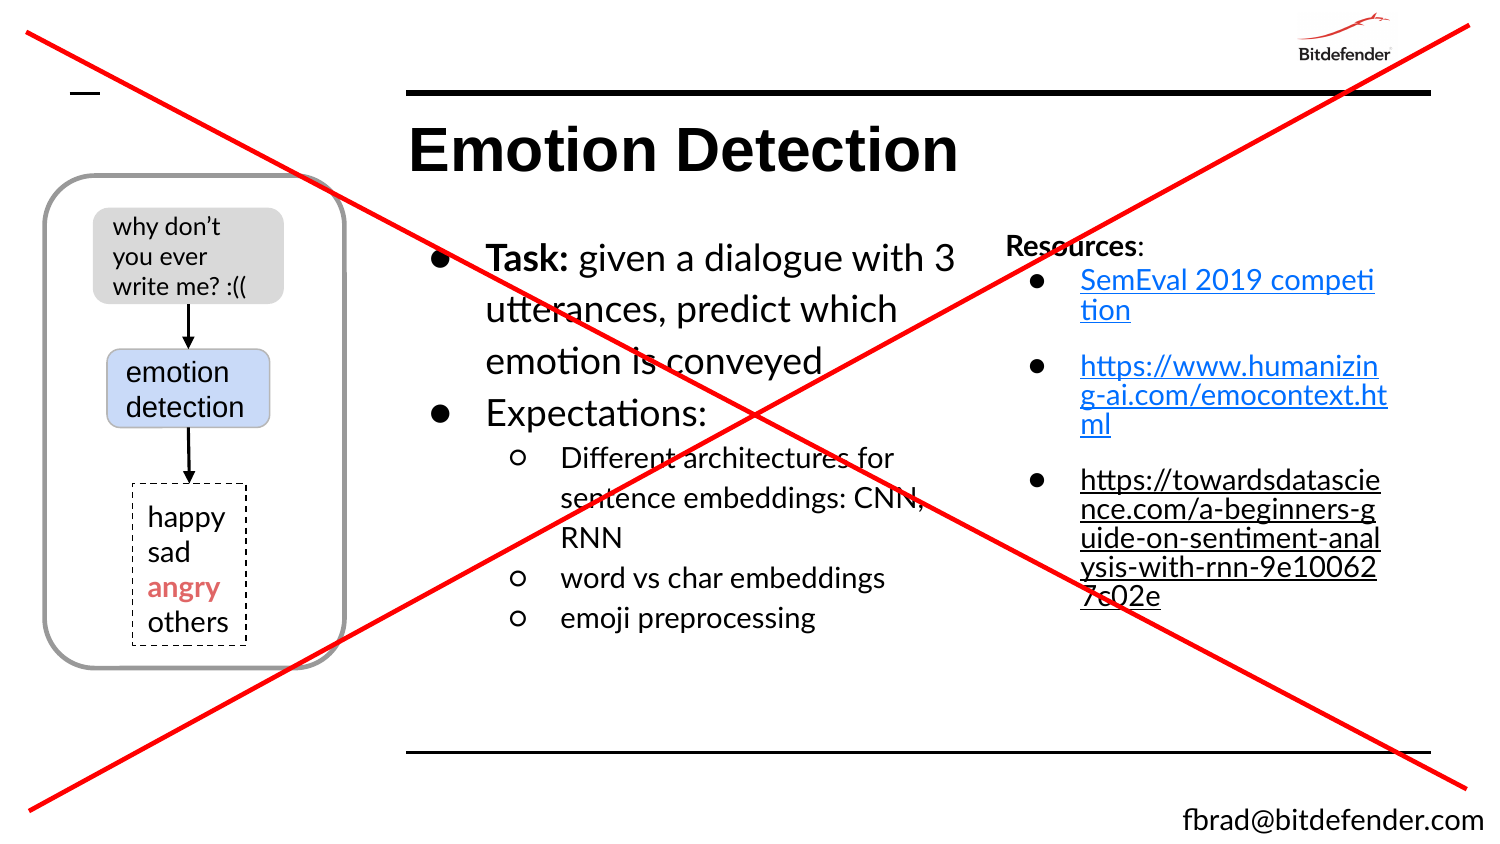

# Emotion Detection

why don’t you ever write me? :((
Task: given a dialogue with 3 utterances, predict which emotion is conveyed
Expectations:
Different architectures for sentence embeddings: CNN, RNN
word vs char embeddings
emoji preprocessing
Resources:
SemEval 2019 competition
https://www.humanizing-ai.com/emocontext.html
https://towardsdatascience.com/a-beginners-guide-on-sentiment-analysis-with-rnn-9e100627c02e
emotion detection
happy
sad
angry
others
fbrad@bitdefender.com